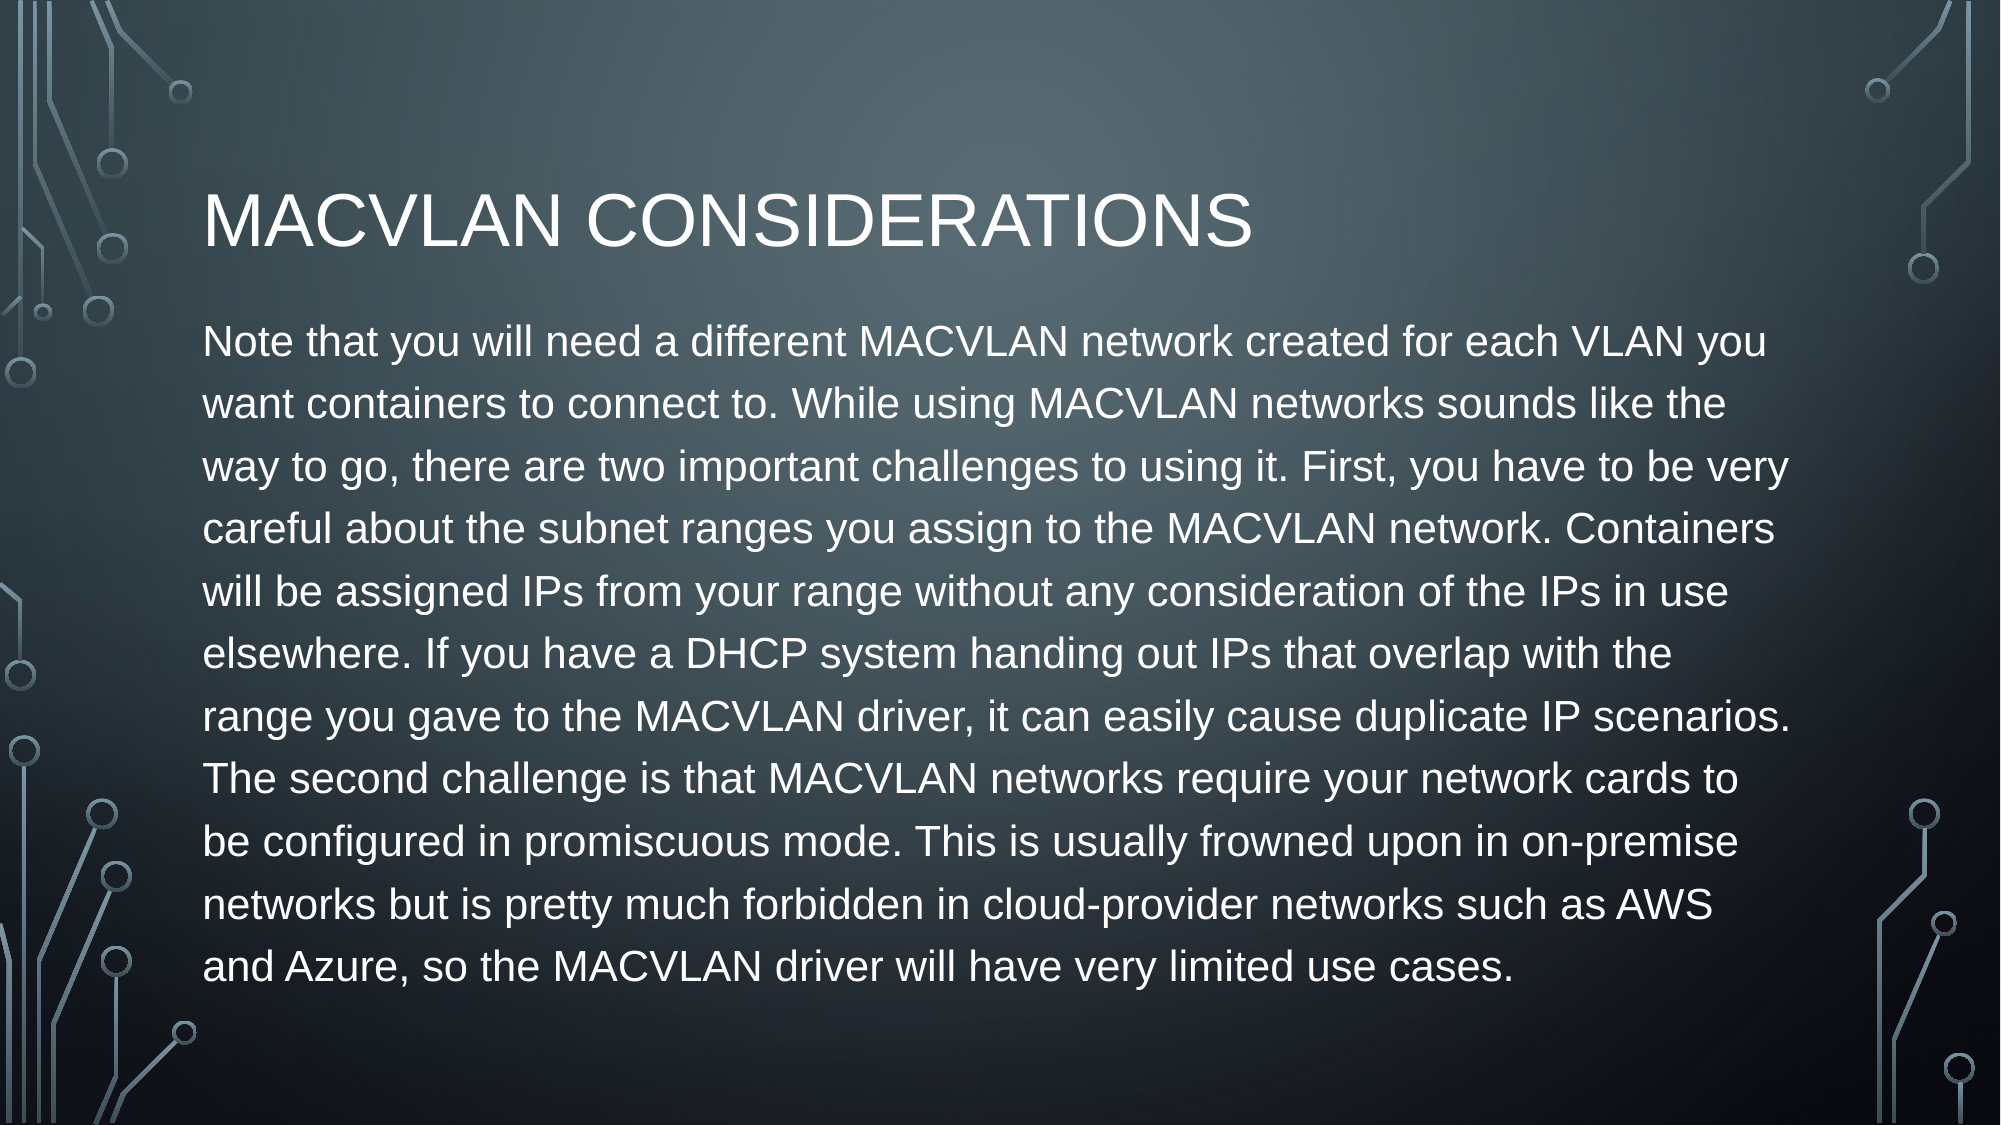

# Macvlan considerations
Note that you will need a different MACVLAN network created for each VLAN you want containers to connect to. While using MACVLAN networks sounds like the way to go, there are two important challenges to using it. First, you have to be very careful about the subnet ranges you assign to the MACVLAN network. Containers will be assigned IPs from your range without any consideration of the IPs in use elsewhere. If you have a DHCP system handing out IPs that overlap with the range you gave to the MACVLAN driver, it can easily cause duplicate IP scenarios. The second challenge is that MACVLAN networks require your network cards to be configured in promiscuous mode. This is usually frowned upon in on-premise networks but is pretty much forbidden in cloud-provider networks such as AWS and Azure, so the MACVLAN driver will have very limited use cases.